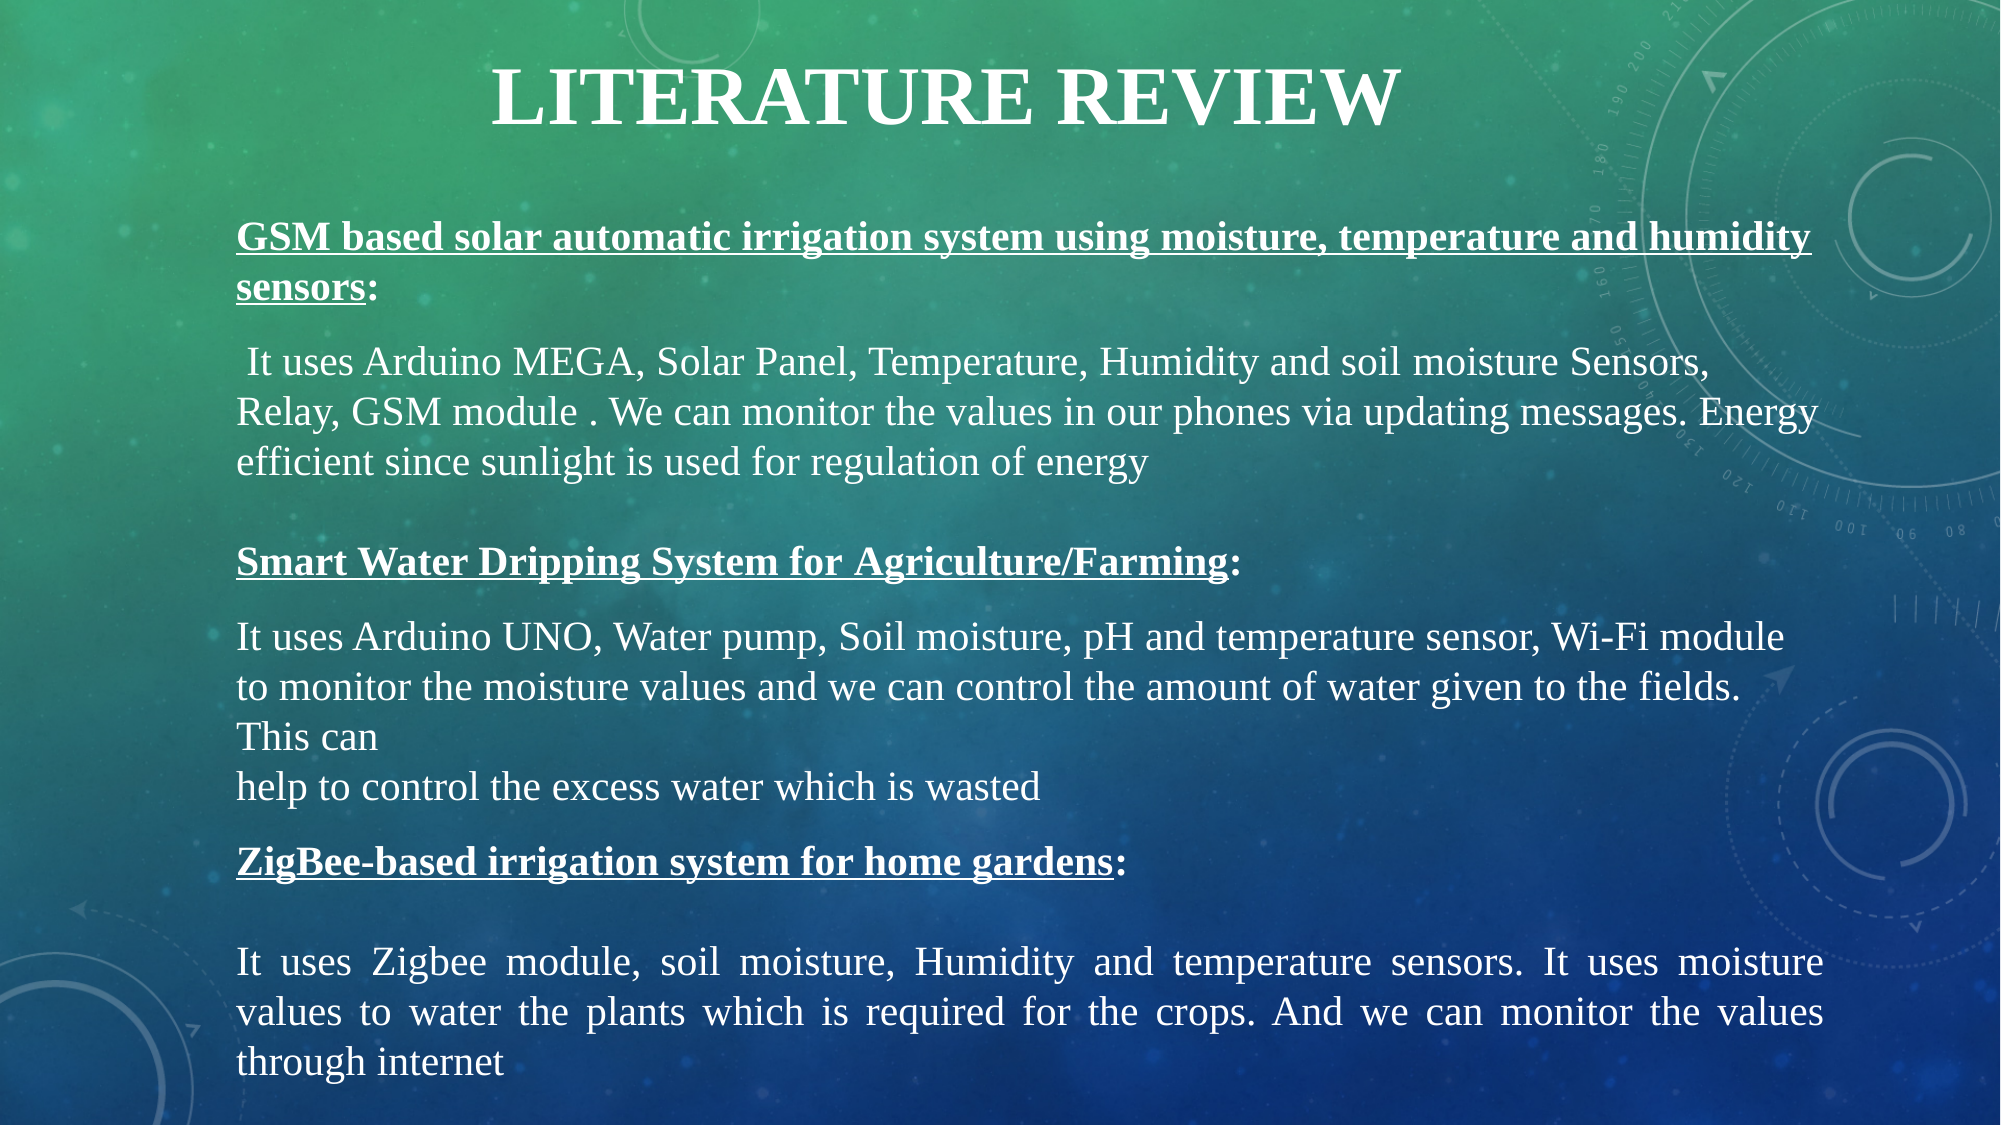

# LITERATURE REVIEW
GSM based solar automatic irrigation system using moisture, temperature and humidity sensors:

 It uses Arduino MEGA, Solar Panel, Temperature, Humidity and soil moisture Sensors, Relay, GSM module . We can monitor the values in our phones via updating messages. Energy efficient since sunlight is used for regulation of energy

Smart Water Dripping System for Agriculture/Farming:

It uses Arduino UNO, Water pump, Soil moisture, pH and temperature sensor, Wi-Fi module to monitor the moisture values and we can control the amount of water given to the fields. This can
help to control the excess water which is wasted

ZigBee-based irrigation system for home gardens:

It uses Zigbee module, soil moisture, Humidity and temperature sensors. It uses moisture values to water the plants which is required for the crops. And we can monitor the values through internet